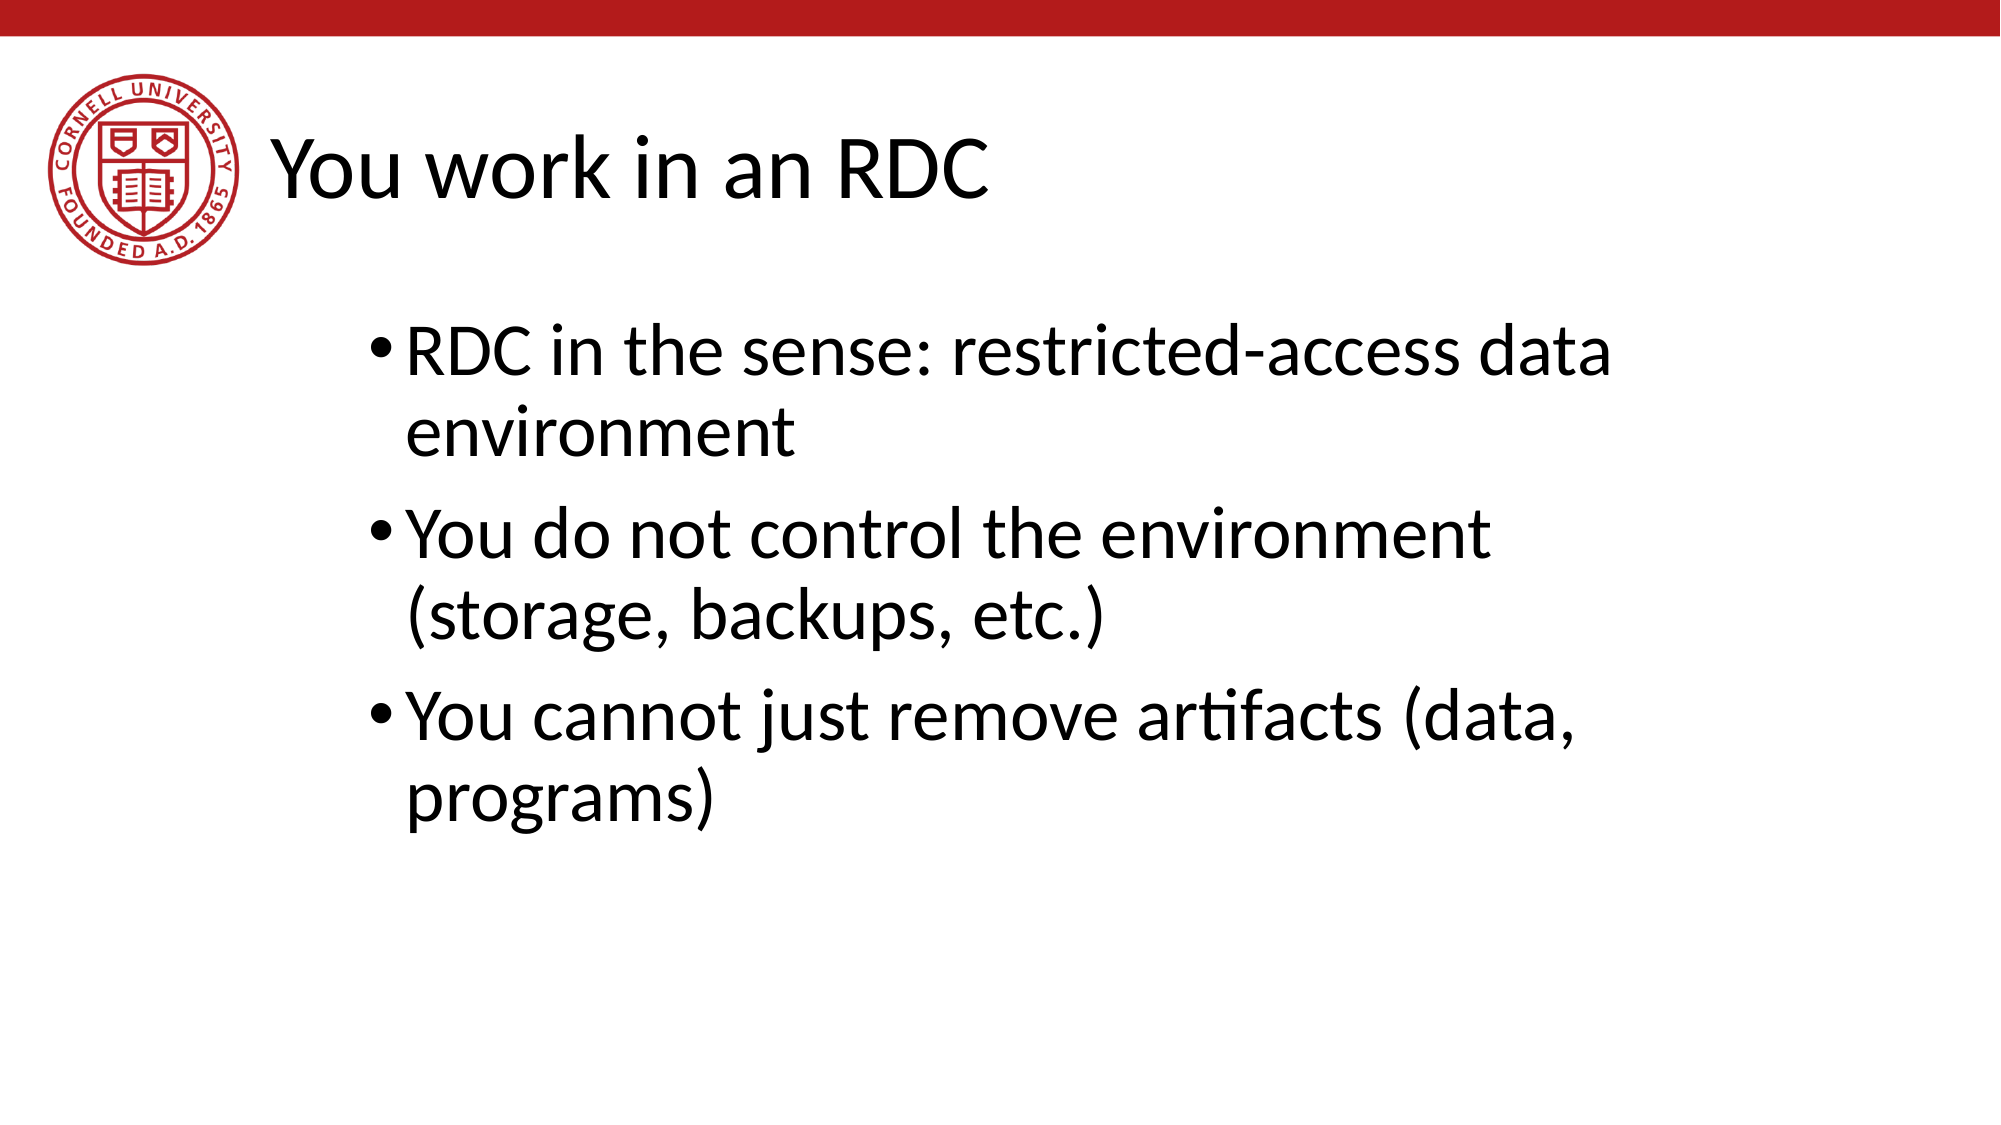

# You work in an RDC
RDC in the sense: restricted-access data environment
You do not control the environment (storage, backups, etc.)
You cannot just remove artifacts (data, programs)